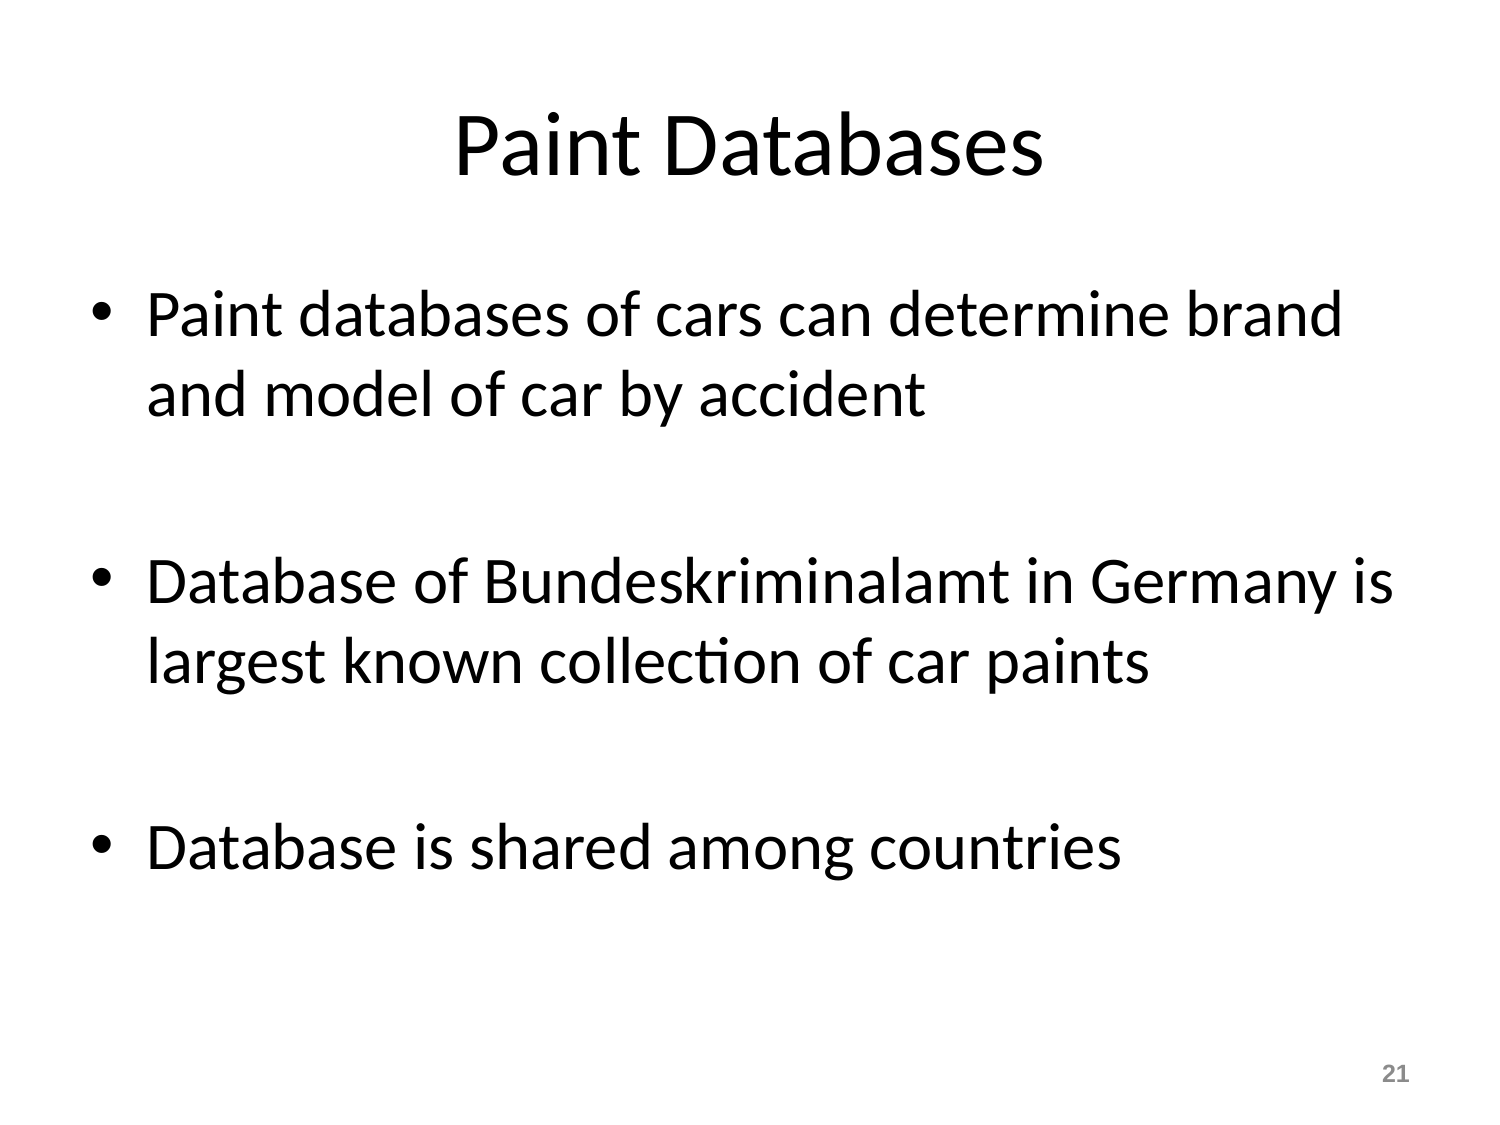

# Paint Databases
Paint databases of cars can determine brand and model of car by accident

Database of Bundeskriminalamt in Germany is largest known collection of car paints

Database is shared among countries
21